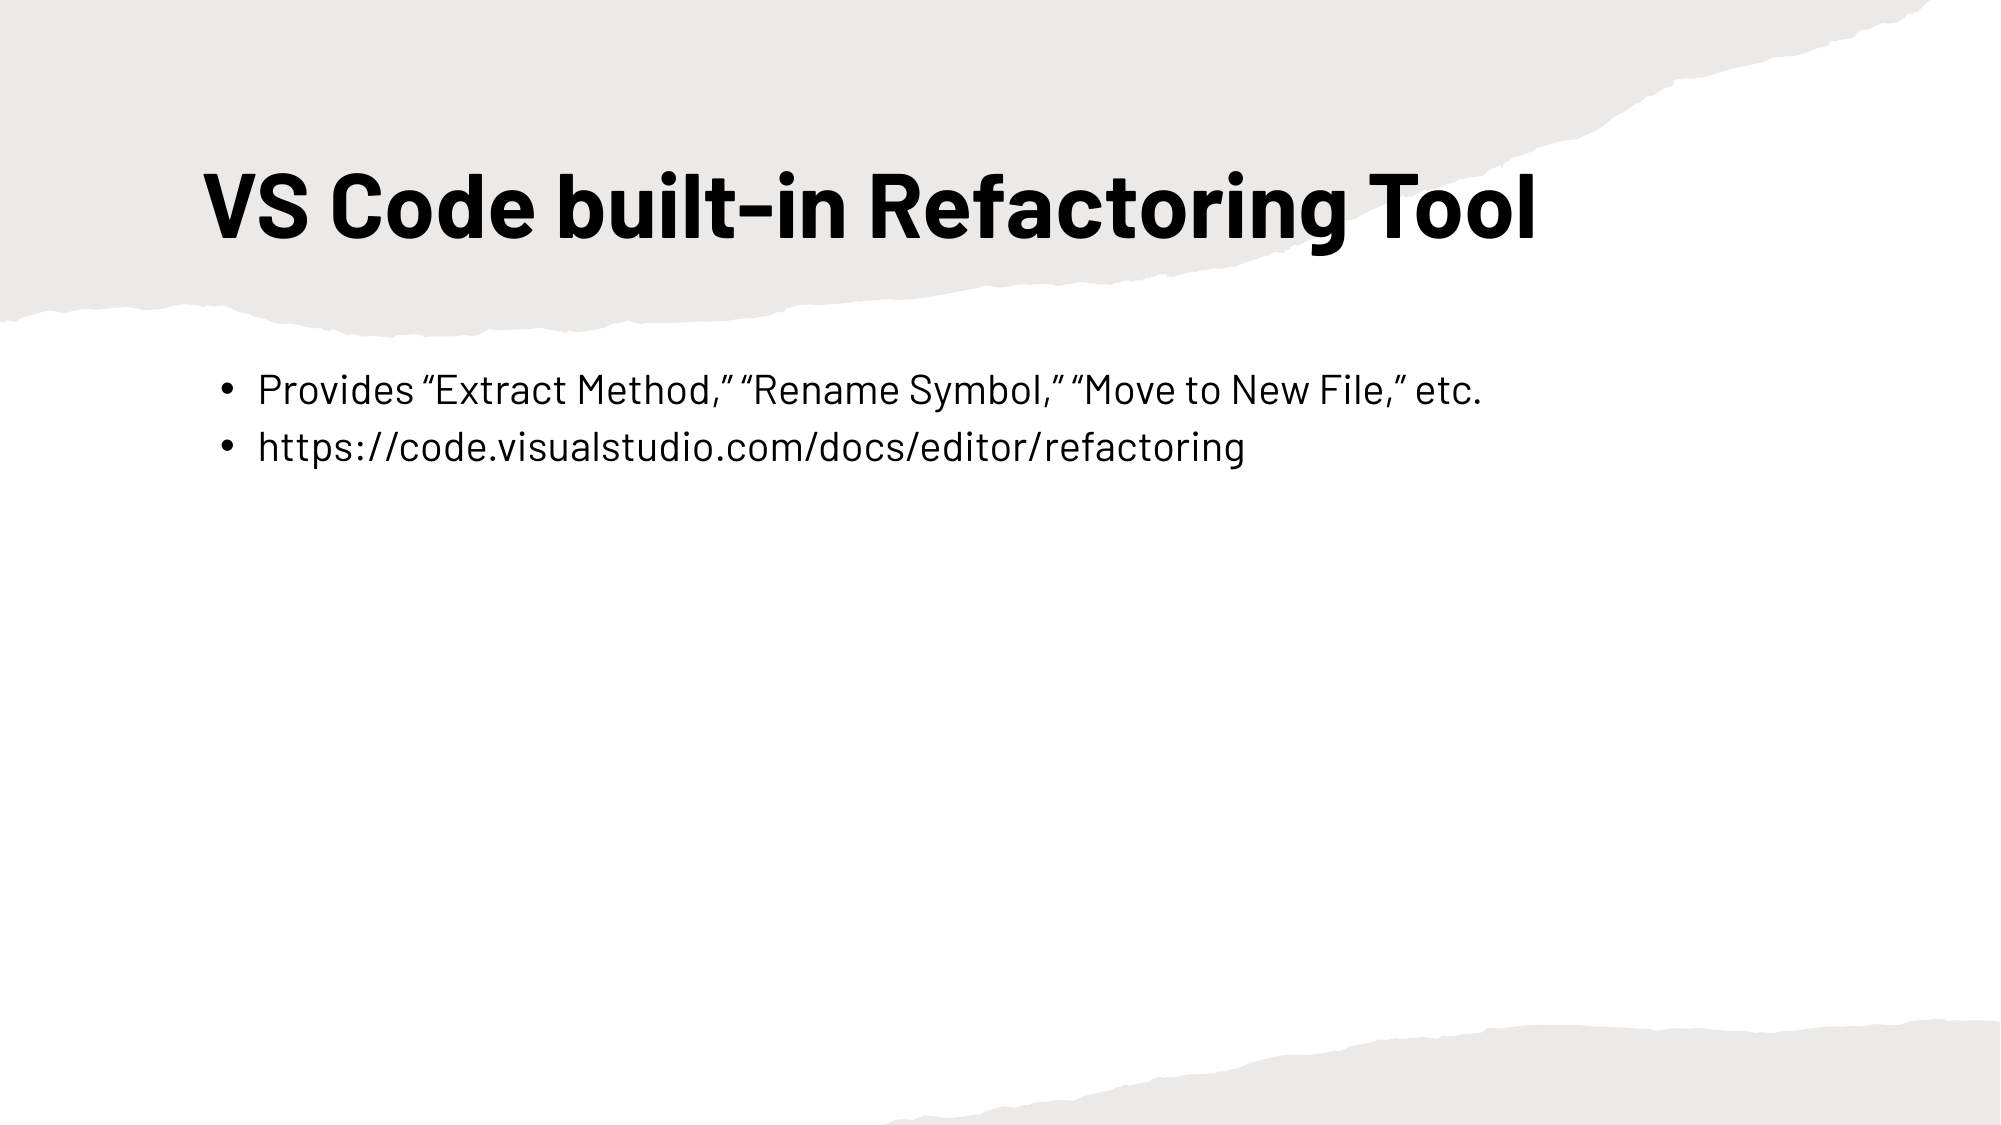

VS Code built-in Refactoring Tool
Provides “Extract Method,” “Rename Symbol,” “Move to New File,” etc.
https://code.visualstudio.com/docs/editor/refactoring